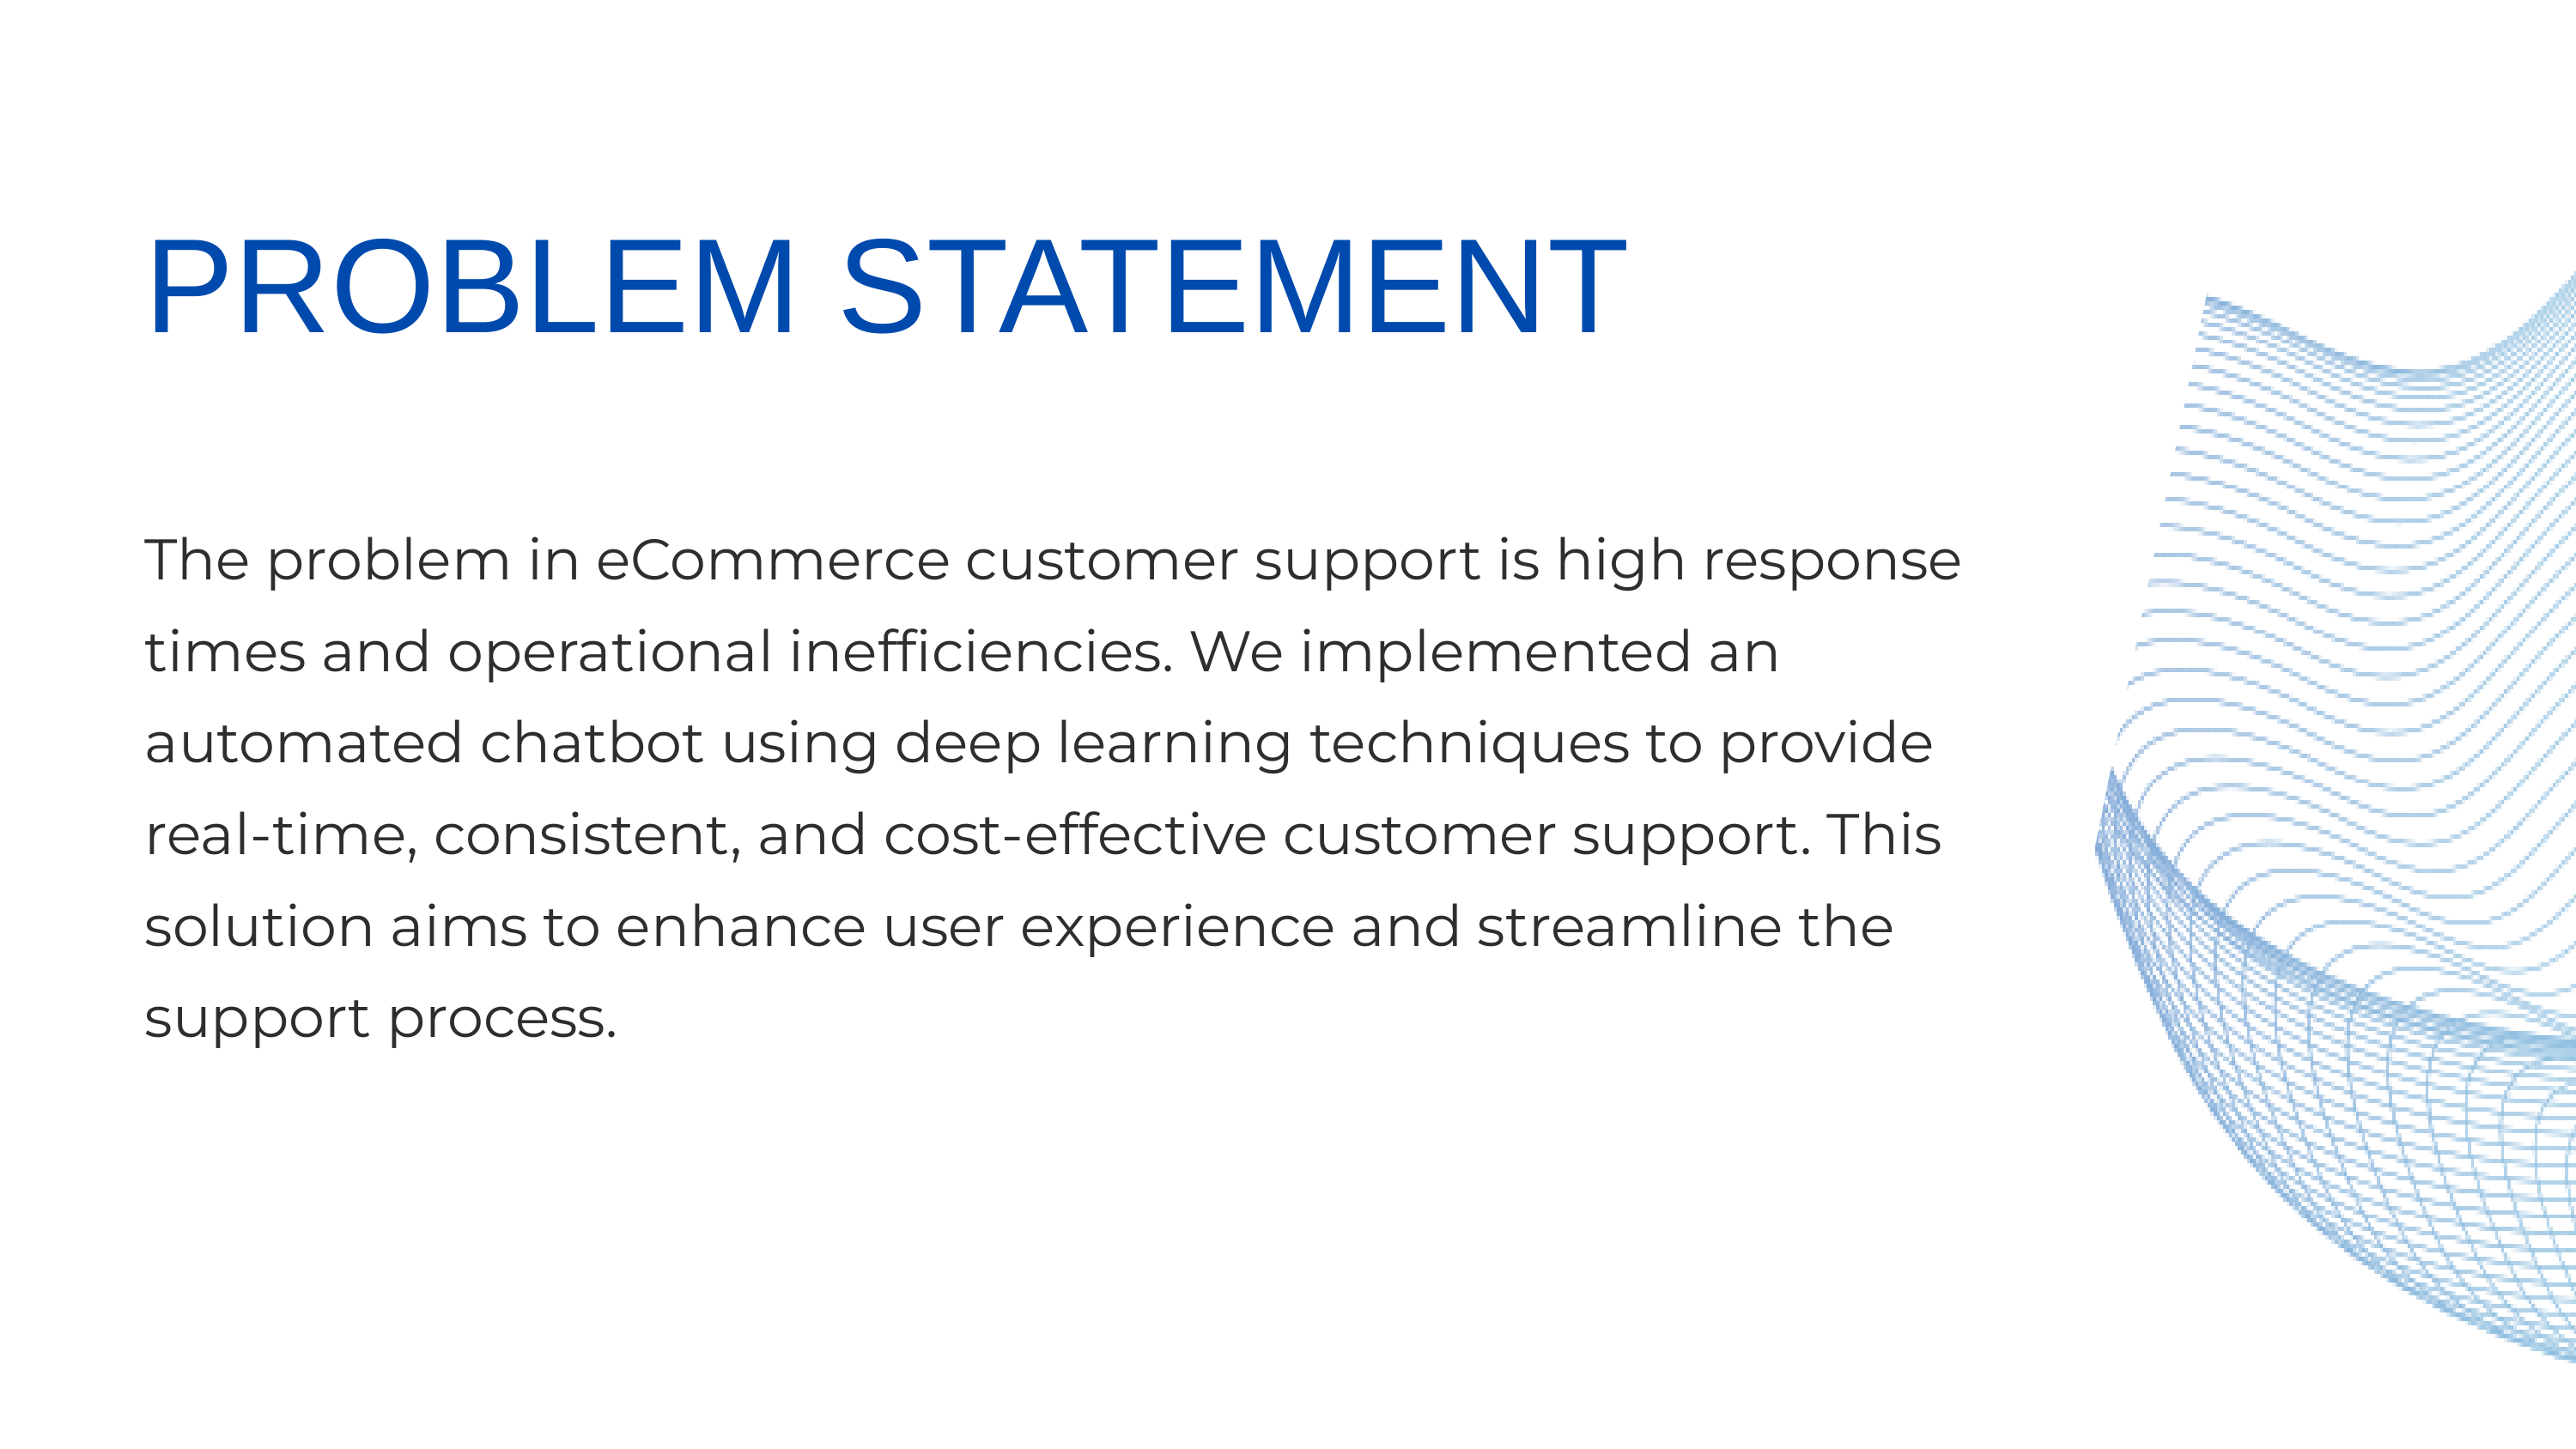

PROBLEM STATEMENT
The problem in eCommerce customer support is high response times and operational inefficiencies. We implemented an automated chatbot using deep learning techniques to provide real-time, consistent, and cost-effective customer support. This solution aims to enhance user experience and streamline the support process.